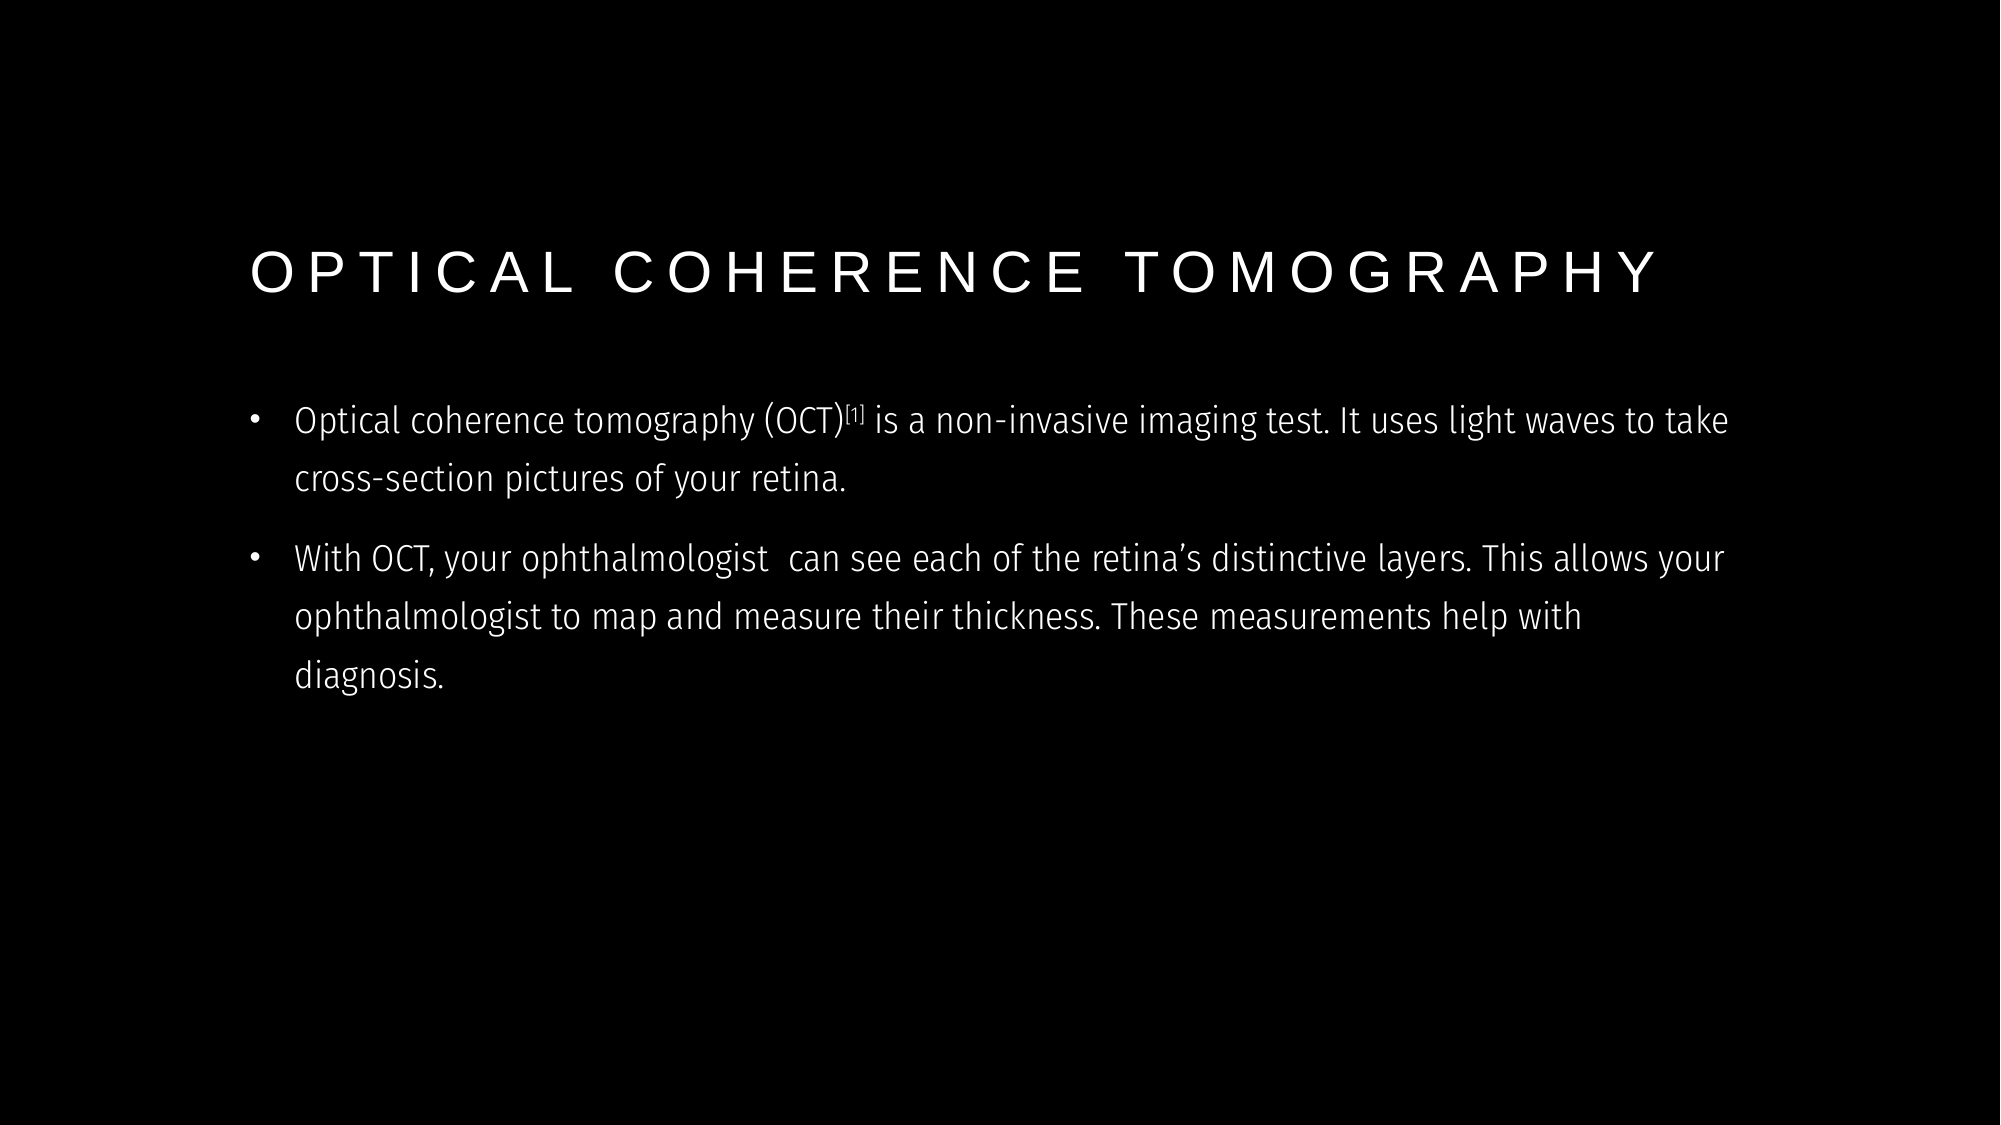

# Optical coherence tomography
Optical coherence tomography (OCT)[1] is a non-invasive imaging test. It uses light waves to take cross-section pictures of your retina.
With OCT, your ophthalmologist  can see each of the retina’s distinctive layers. This allows your ophthalmologist to map and measure their thickness. These measurements help with diagnosis.